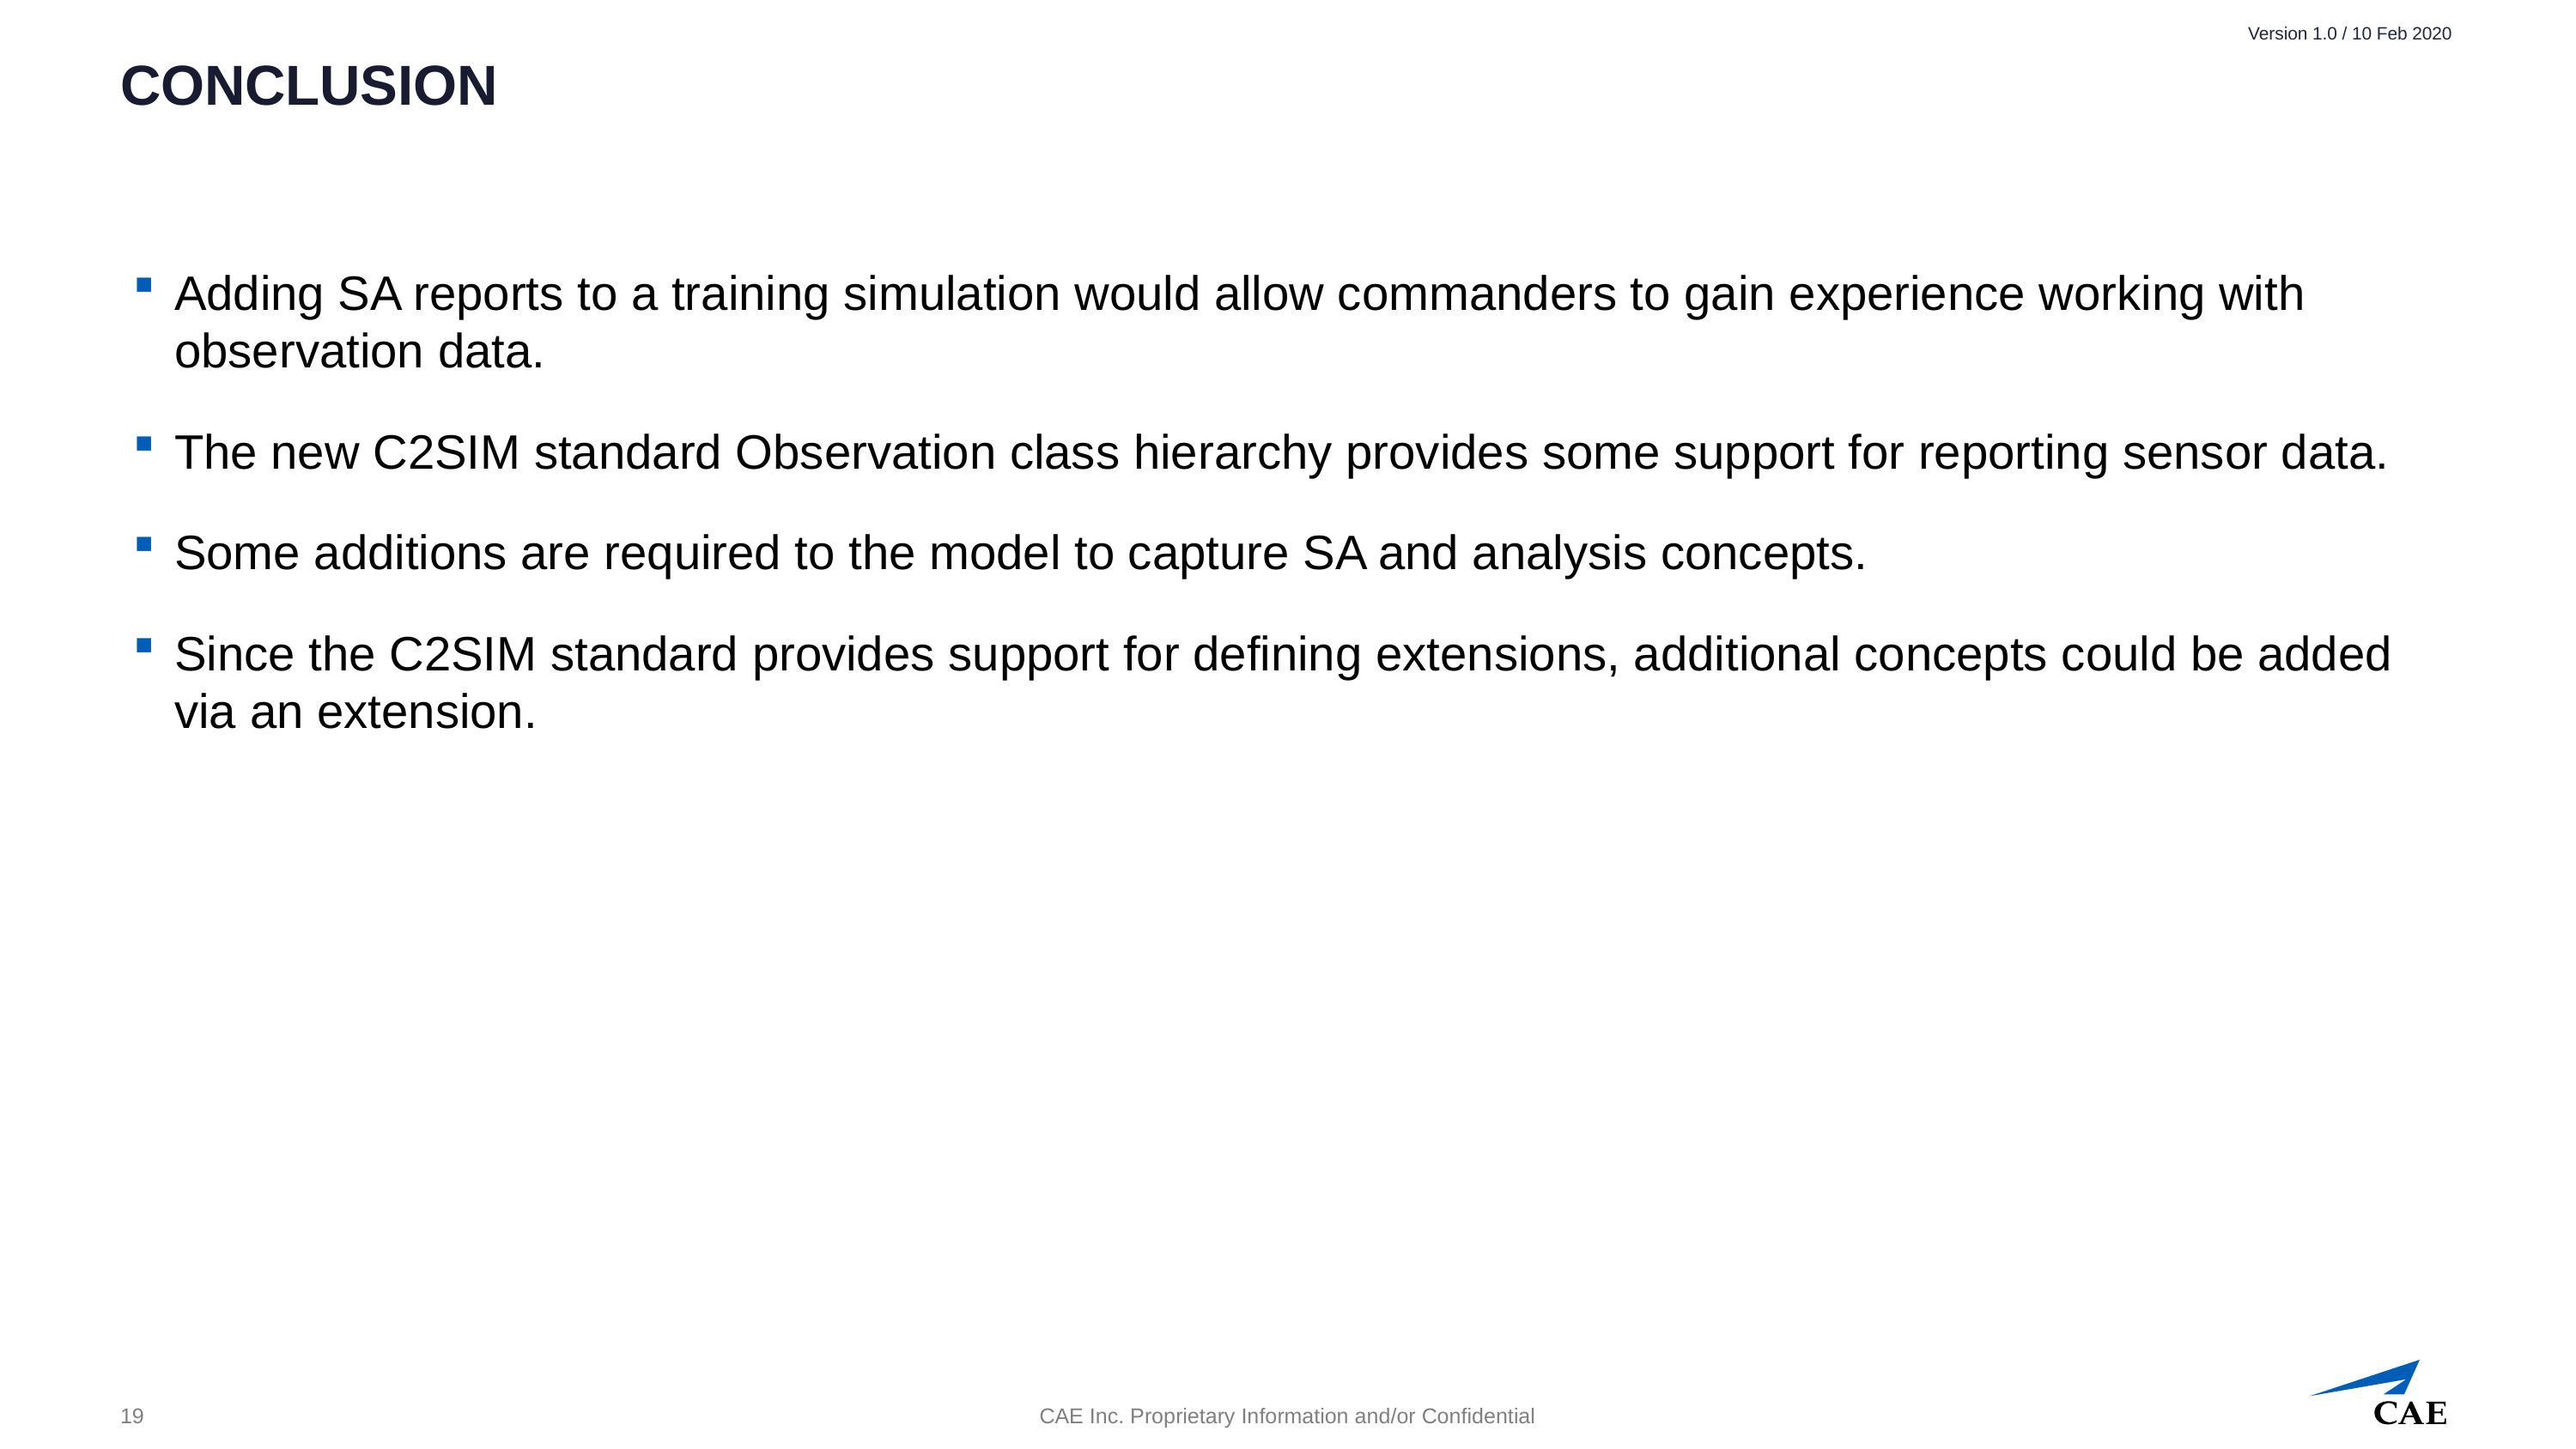

# Conclusion
Adding SA reports to a training simulation would allow commanders to gain experience working with observation data.
The new C2SIM standard Observation class hierarchy provides some support for reporting sensor data.
Some additions are required to the model to capture SA and analysis concepts.
Since the C2SIM standard provides support for defining extensions, additional concepts could be added via an extension.

19